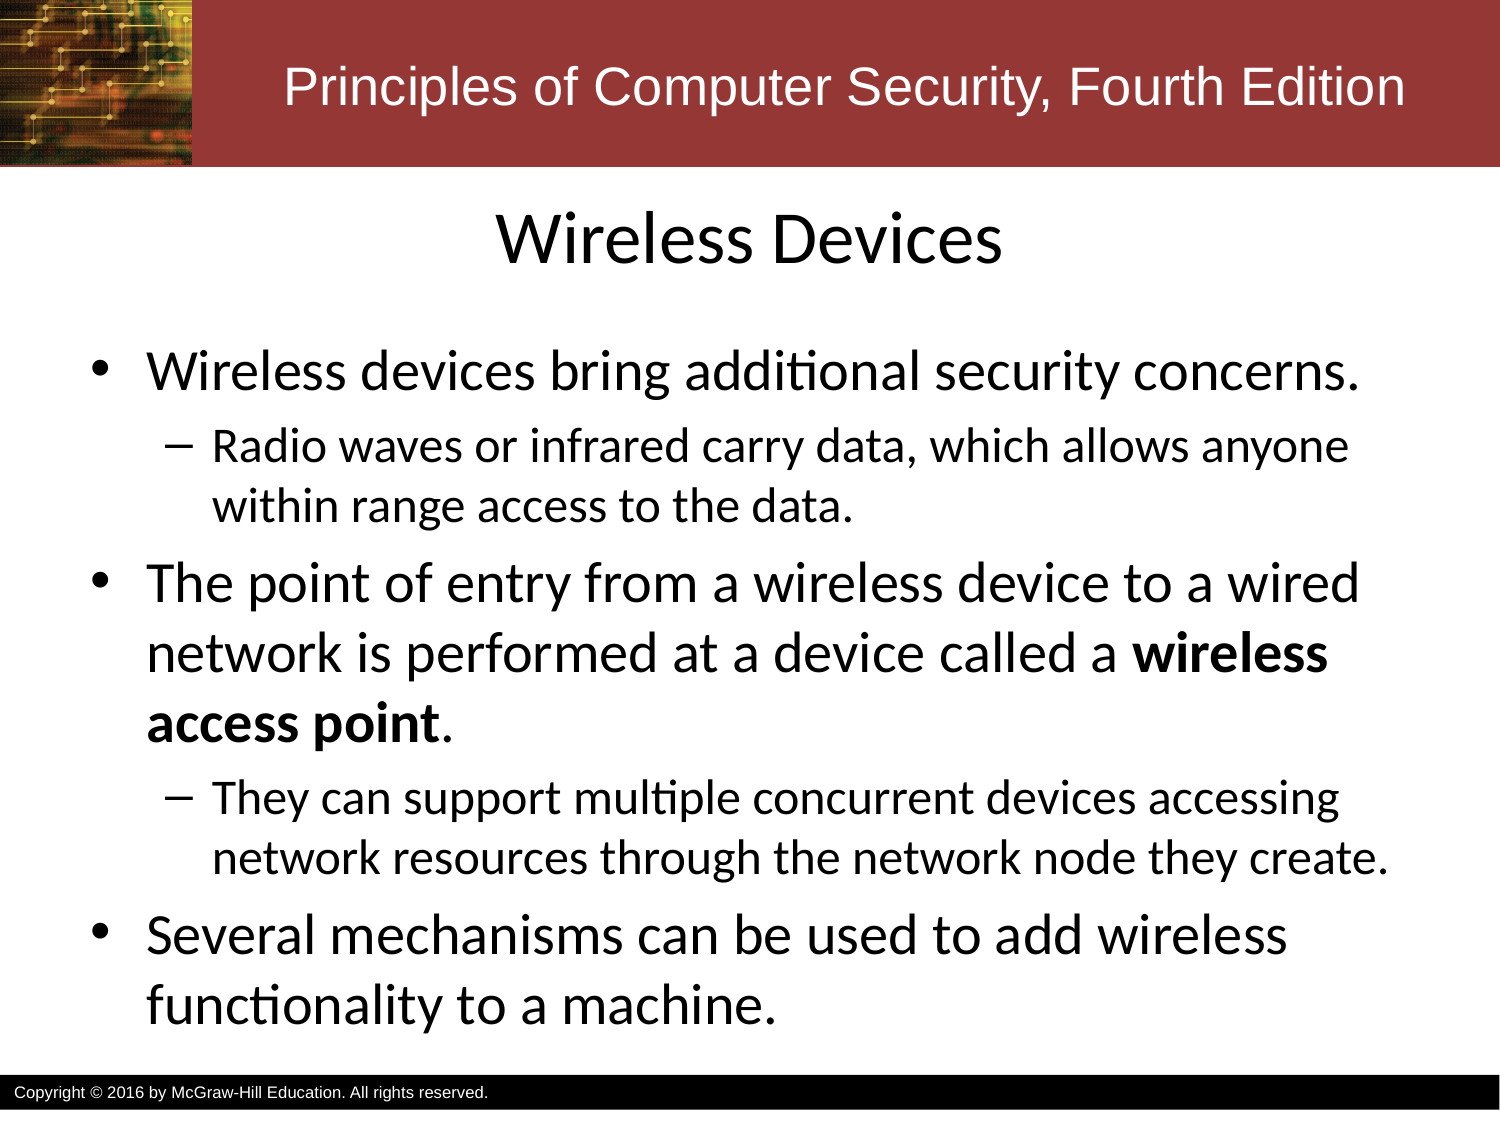

# Wireless Devices
Wireless devices bring additional security concerns.
Radio waves or infrared carry data, which allows anyone within range access to the data.
The point of entry from a wireless device to a wired network is performed at a device called a wireless access point.
They can support multiple concurrent devices accessing network resources through the network node they create.
Several mechanisms can be used to add wireless functionality to a machine.